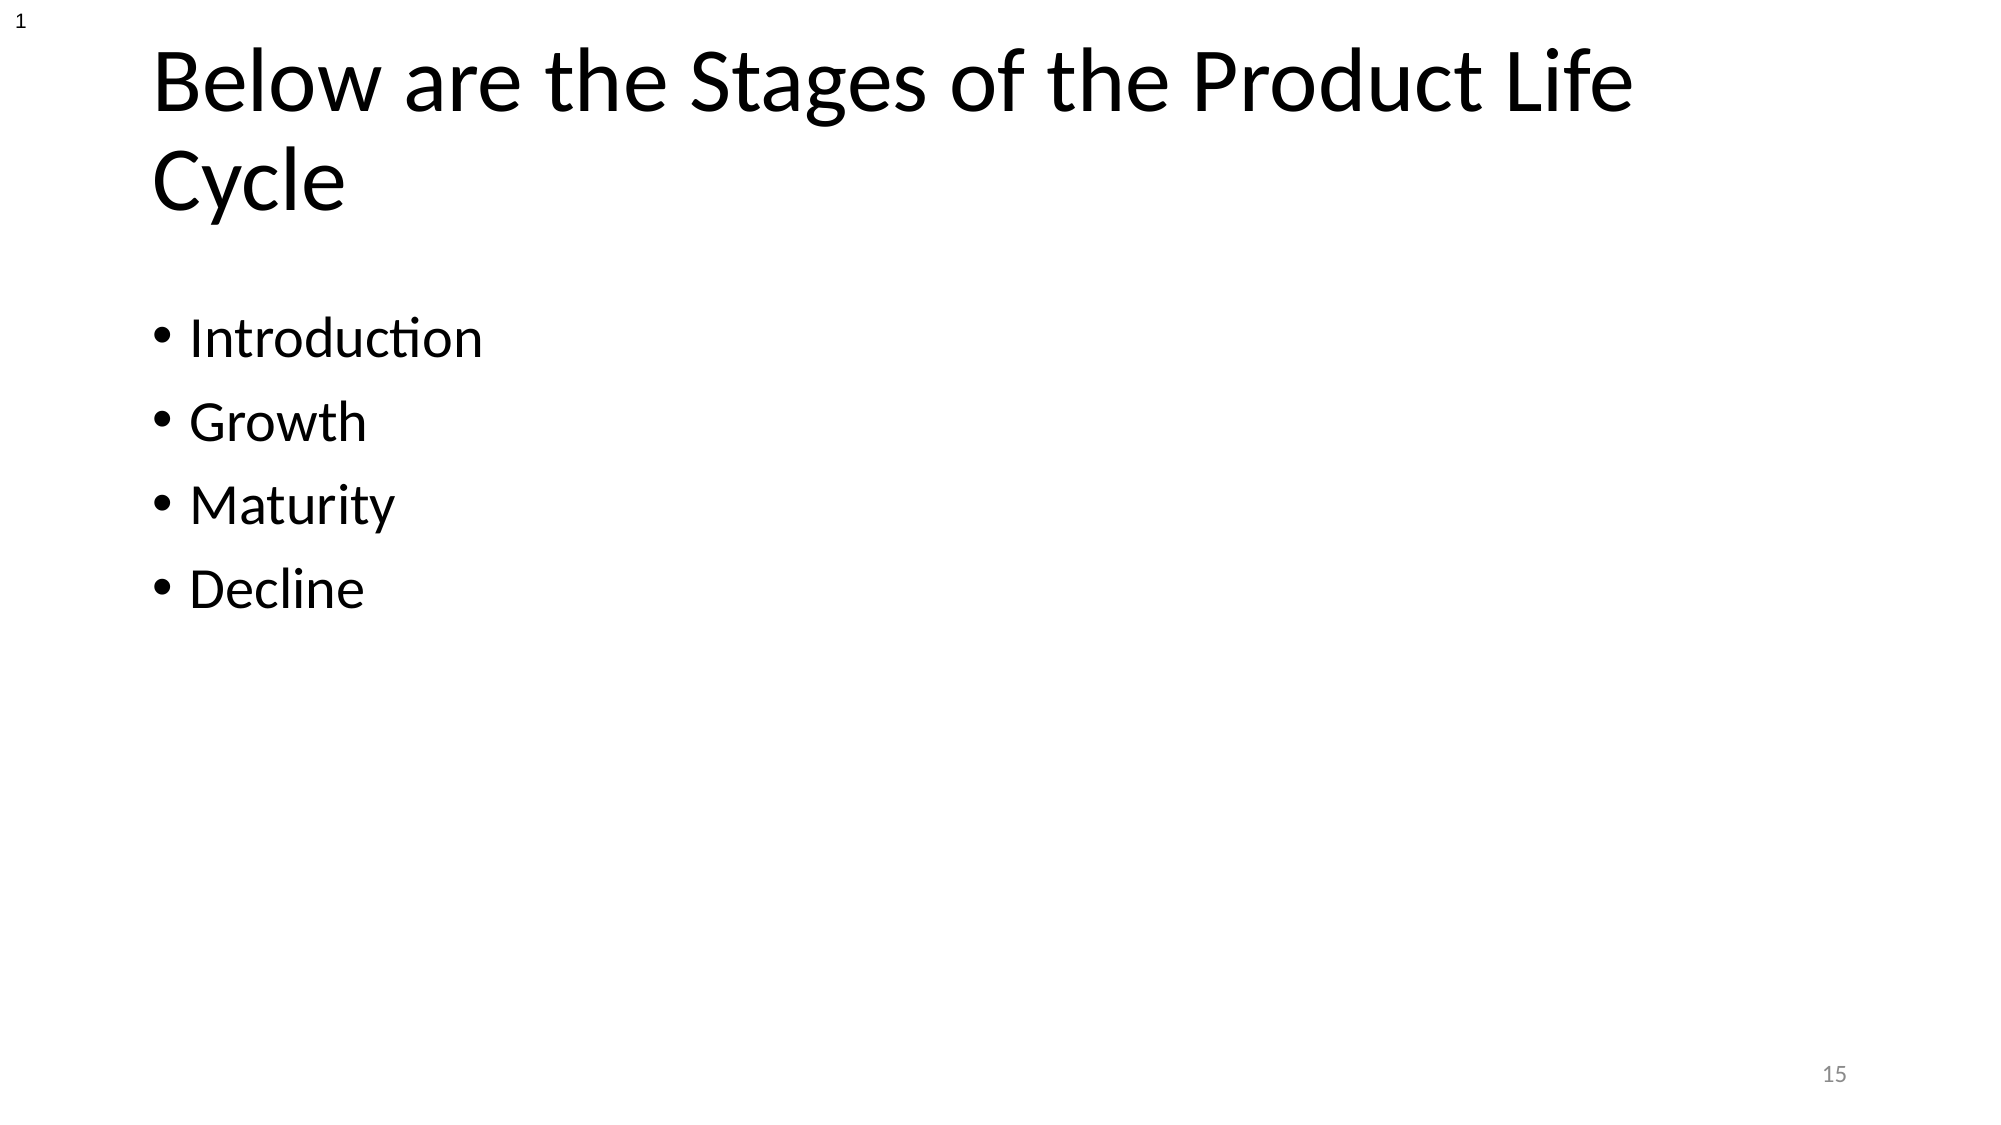

1
# Below are the Stages of the Product Life Cycle
Introduction
Growth
Maturity
Decline

15